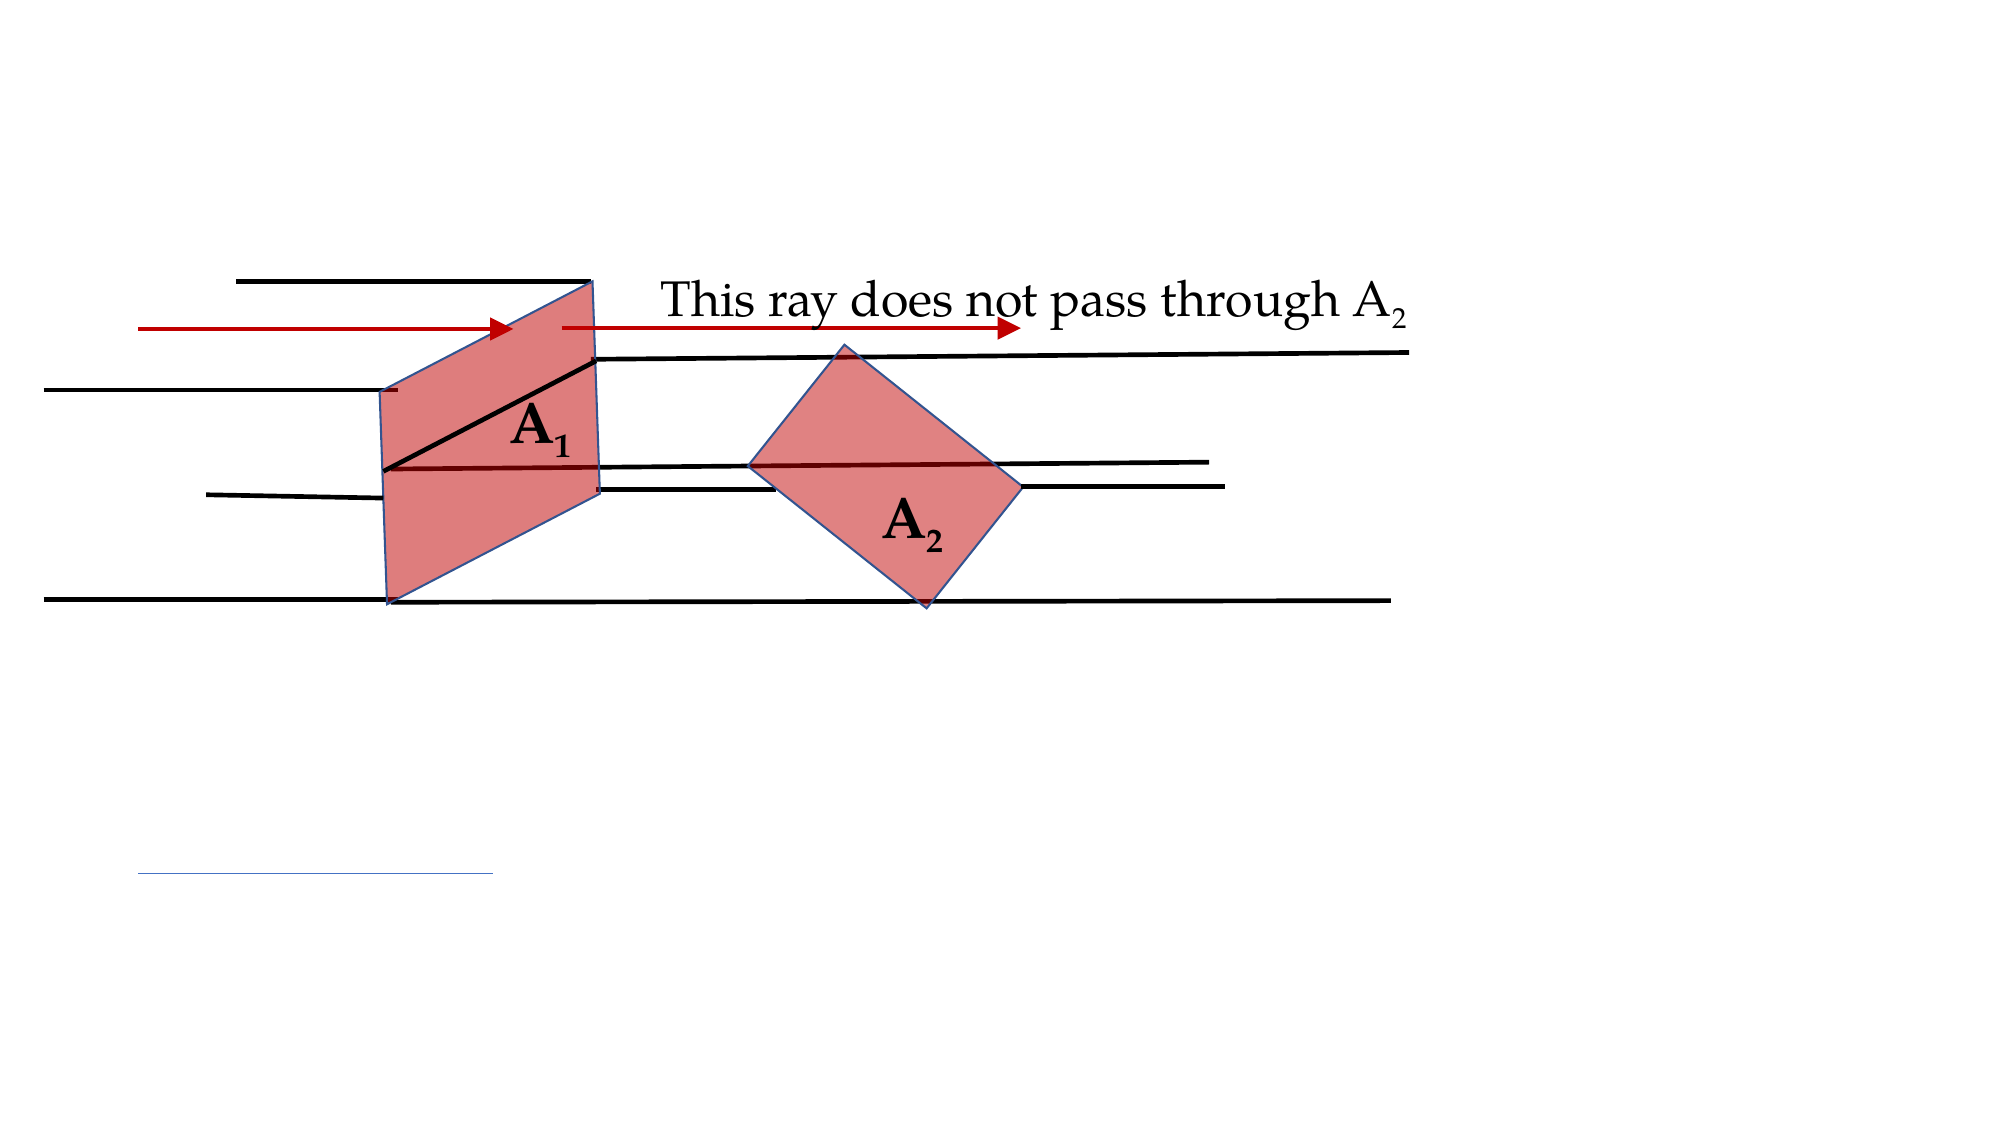

This ray does not pass through A2

A1
A2